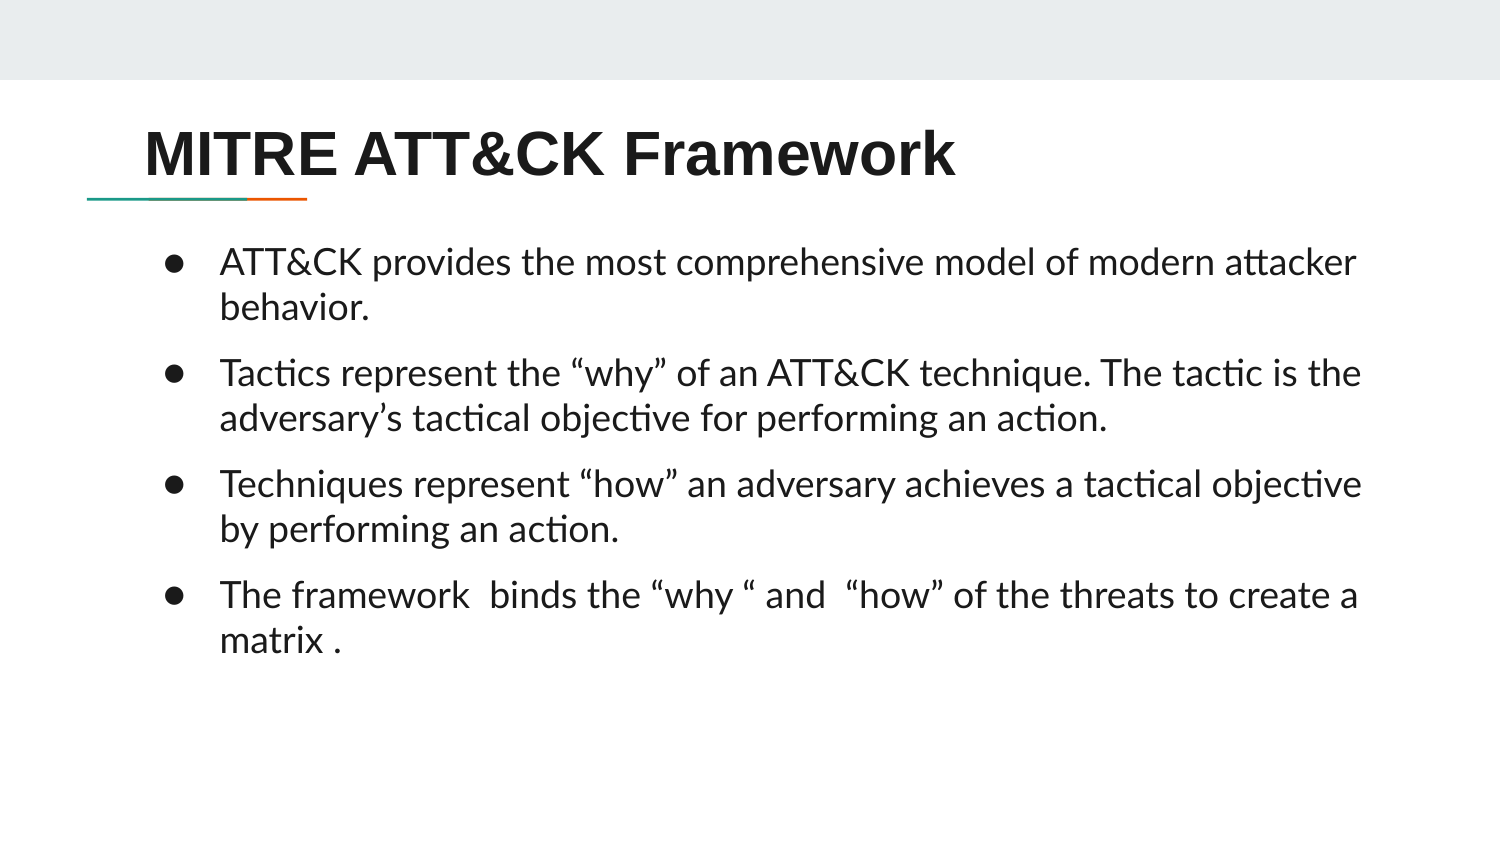

# MITRE ATT&CK Framework
ATT&CK provides the most comprehensive model of modern attacker behavior.
Tactics represent the “why” of an ATT&CK technique. The tactic is the adversary’s tactical objective for performing an action.
Techniques represent “how” an adversary achieves a tactical objective by performing an action.
The framework  binds the “why “ and  “how” of the threats to create a matrix .